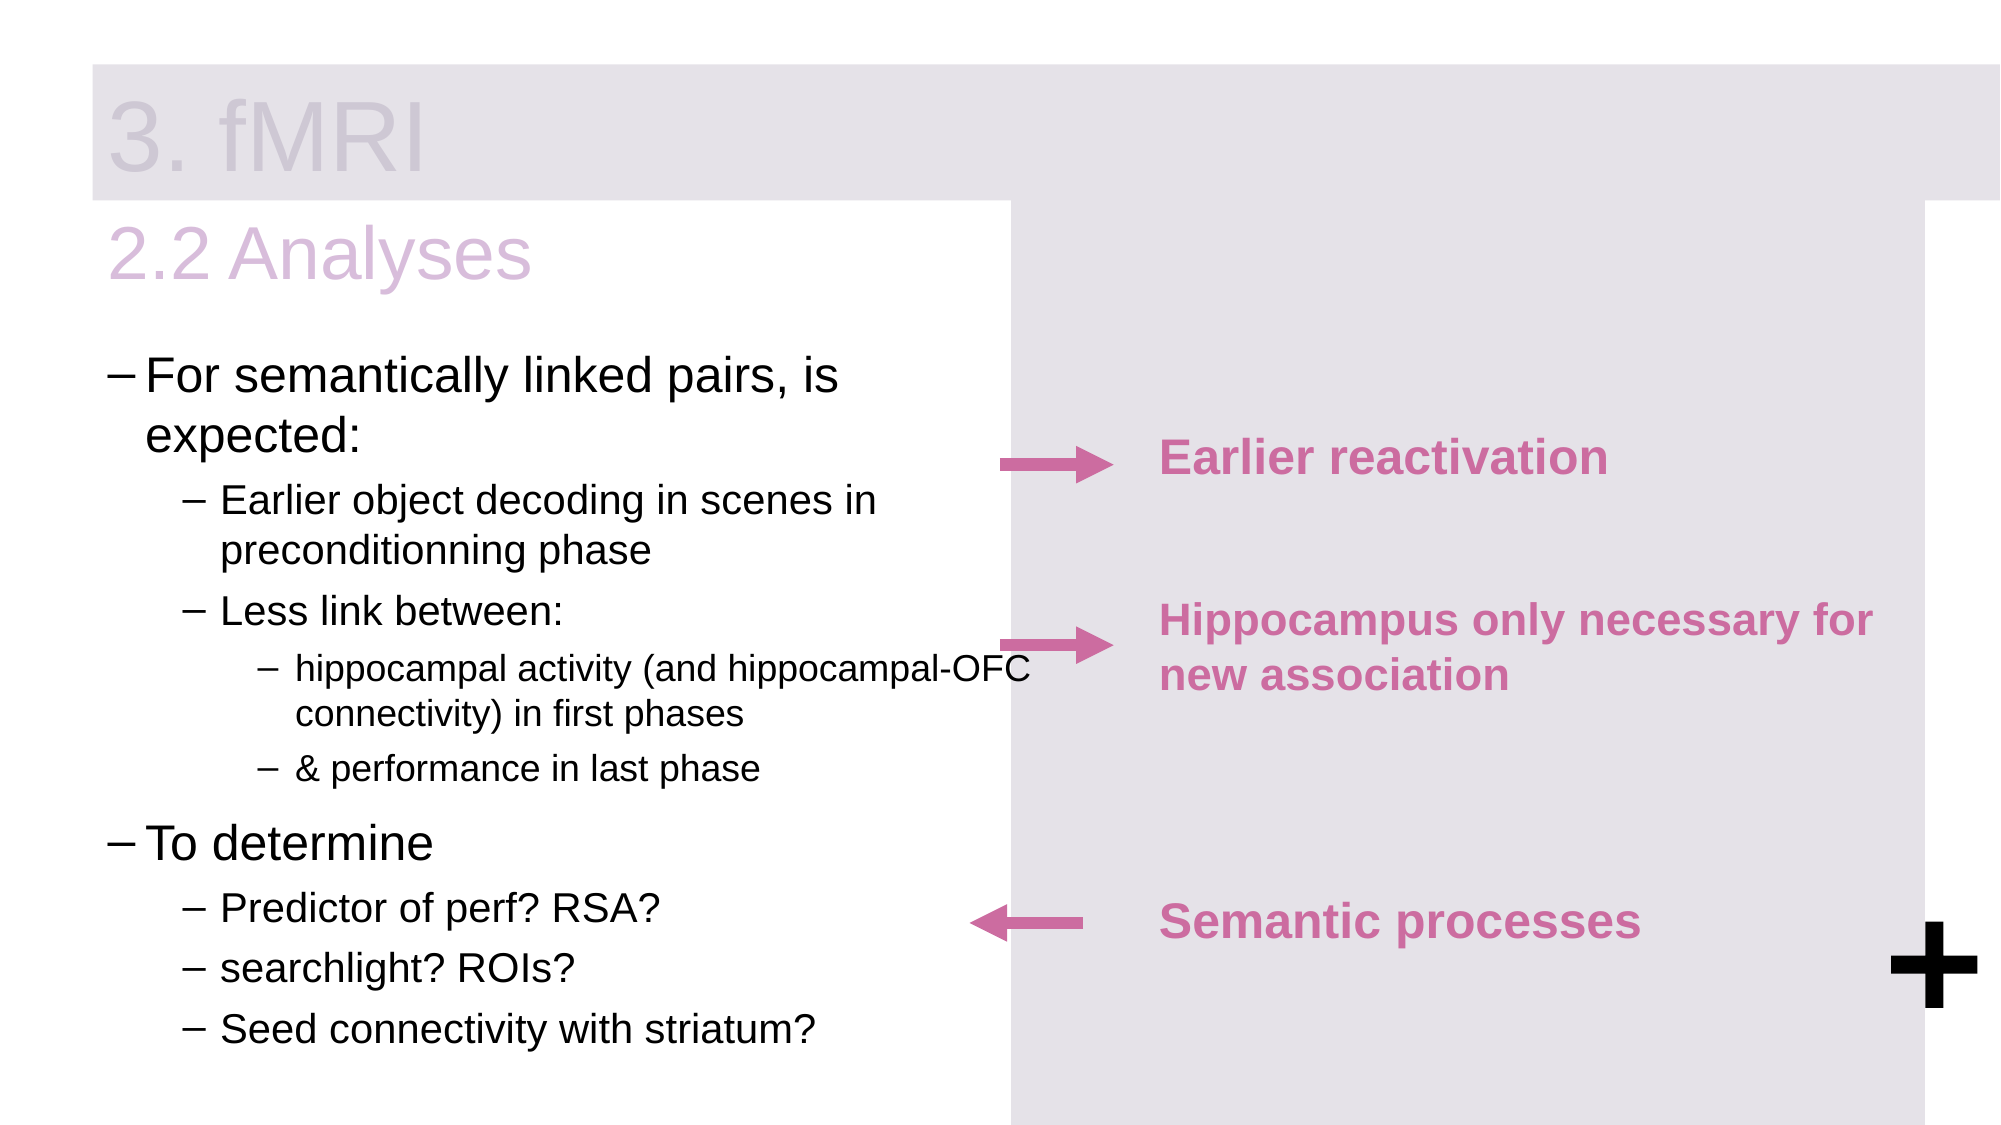

3. fMRI
2.2 Analyses
For semantically linked pairs, is expected:
Earlier object decoding in scenes in preconditionning phase
Less link between:
hippocampal activity (and hippocampal-OFC connectivity) in first phases
& performance in last phase
To determine
Predictor of perf? RSA?
searchlight? ROIs?
Seed connectivity with striatum?

Earlier reactivation
Hippocampus only necessary for new association
Semantic processes